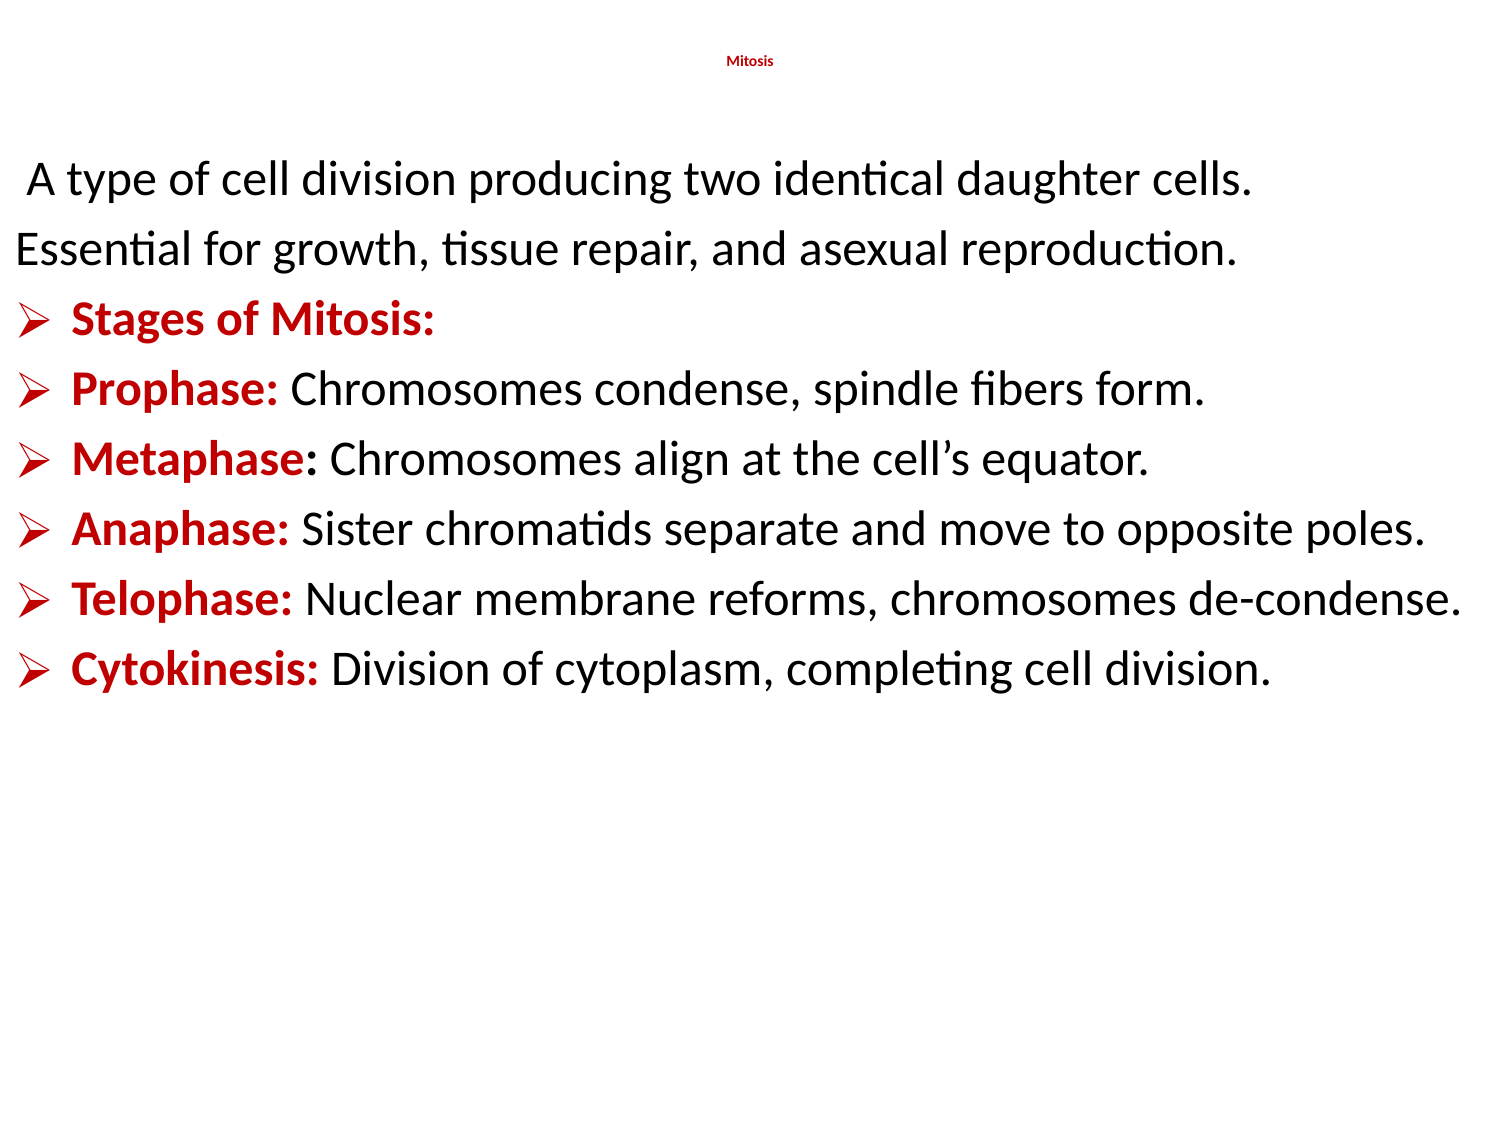

# Mitosis
 A type of cell division producing two identical daughter cells.
Essential for growth, tissue repair, and asexual reproduction.
Stages of Mitosis:
Prophase: Chromosomes condense, spindle fibers form.
Metaphase: Chromosomes align at the cell’s equator.
Anaphase: Sister chromatids separate and move to opposite poles.
Telophase: Nuclear membrane reforms, chromosomes de-condense.
Cytokinesis: Division of cytoplasm, completing cell division.